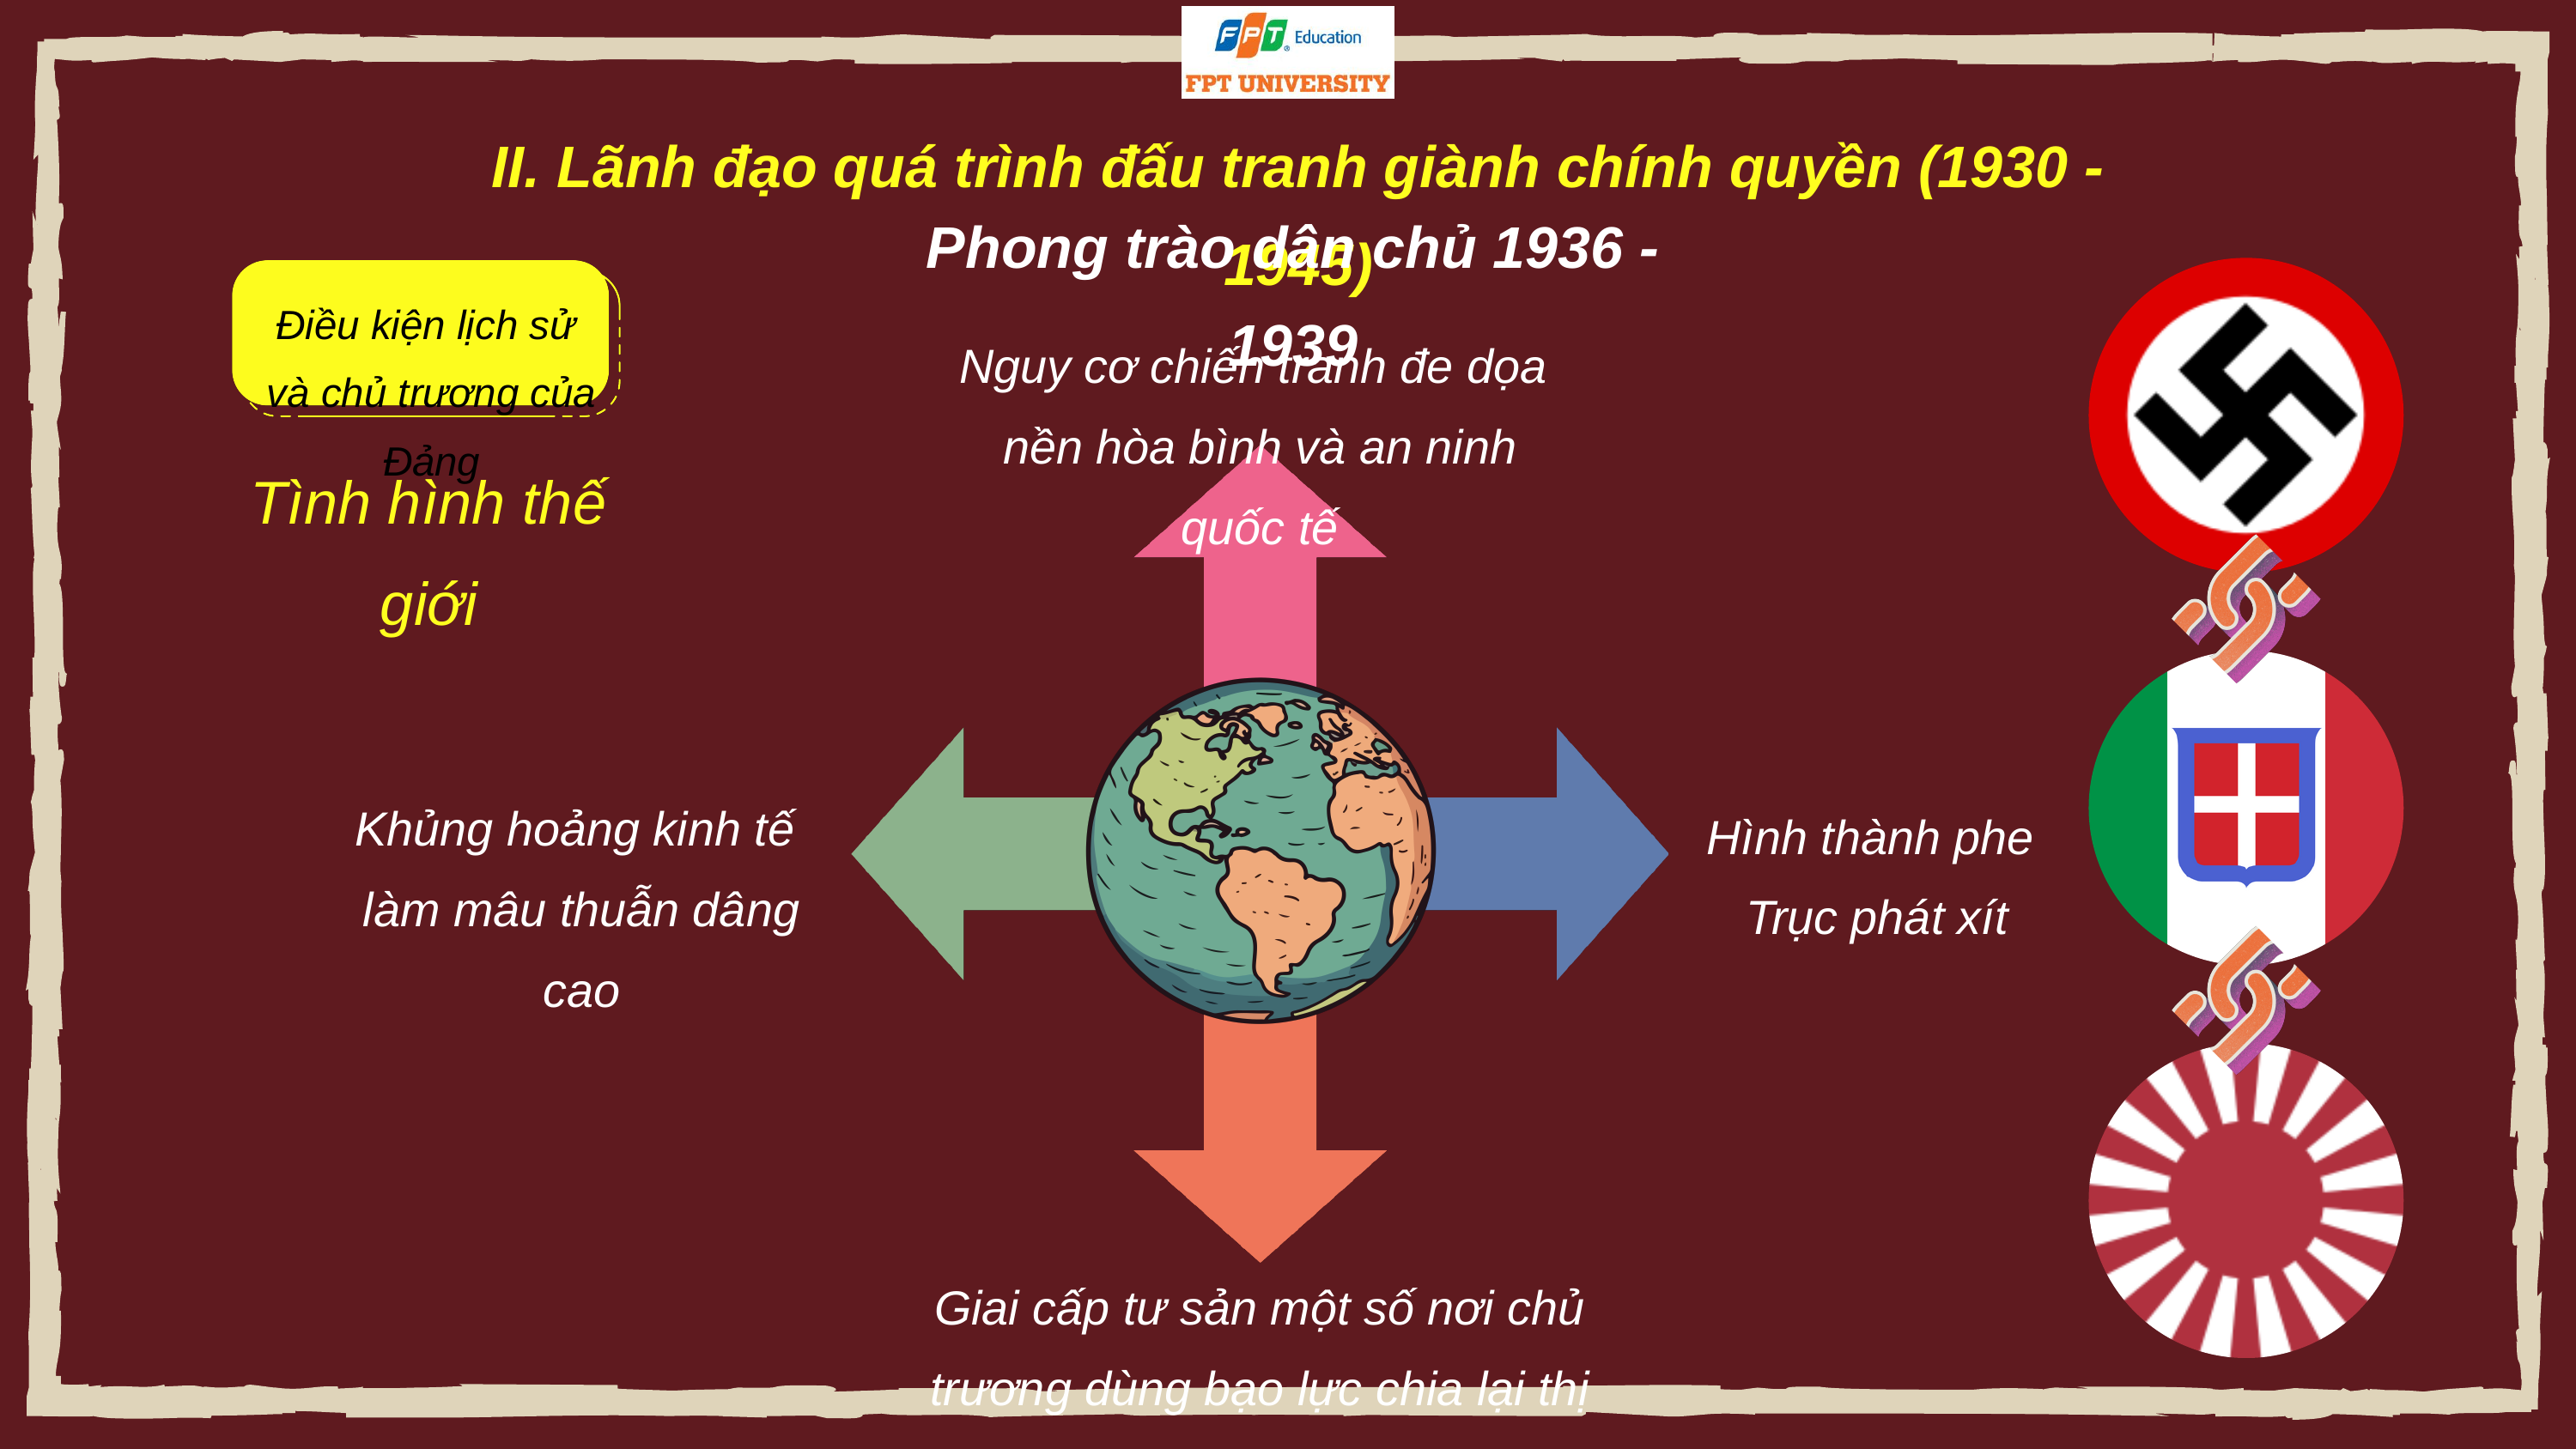

II. Lãnh đạo quá trình đấu tranh giành chính quyền (1930 - 1945)
Phong trào dân chủ 1936 - 1939

Điều kiện lịch sử
và chủ trương của Đảng
Nguy cơ chiến tranh đe dọa
nền hòa bình và an ninh quốc tế
Tình hình thế giới

Khủng hoảng kinh tế
làm mâu thuẫn dâng cao
Hình thành phe
Trục phát xít

Giai cấp tư sản một số nơi chủ trương dùng bạo lực chia lại thị trường